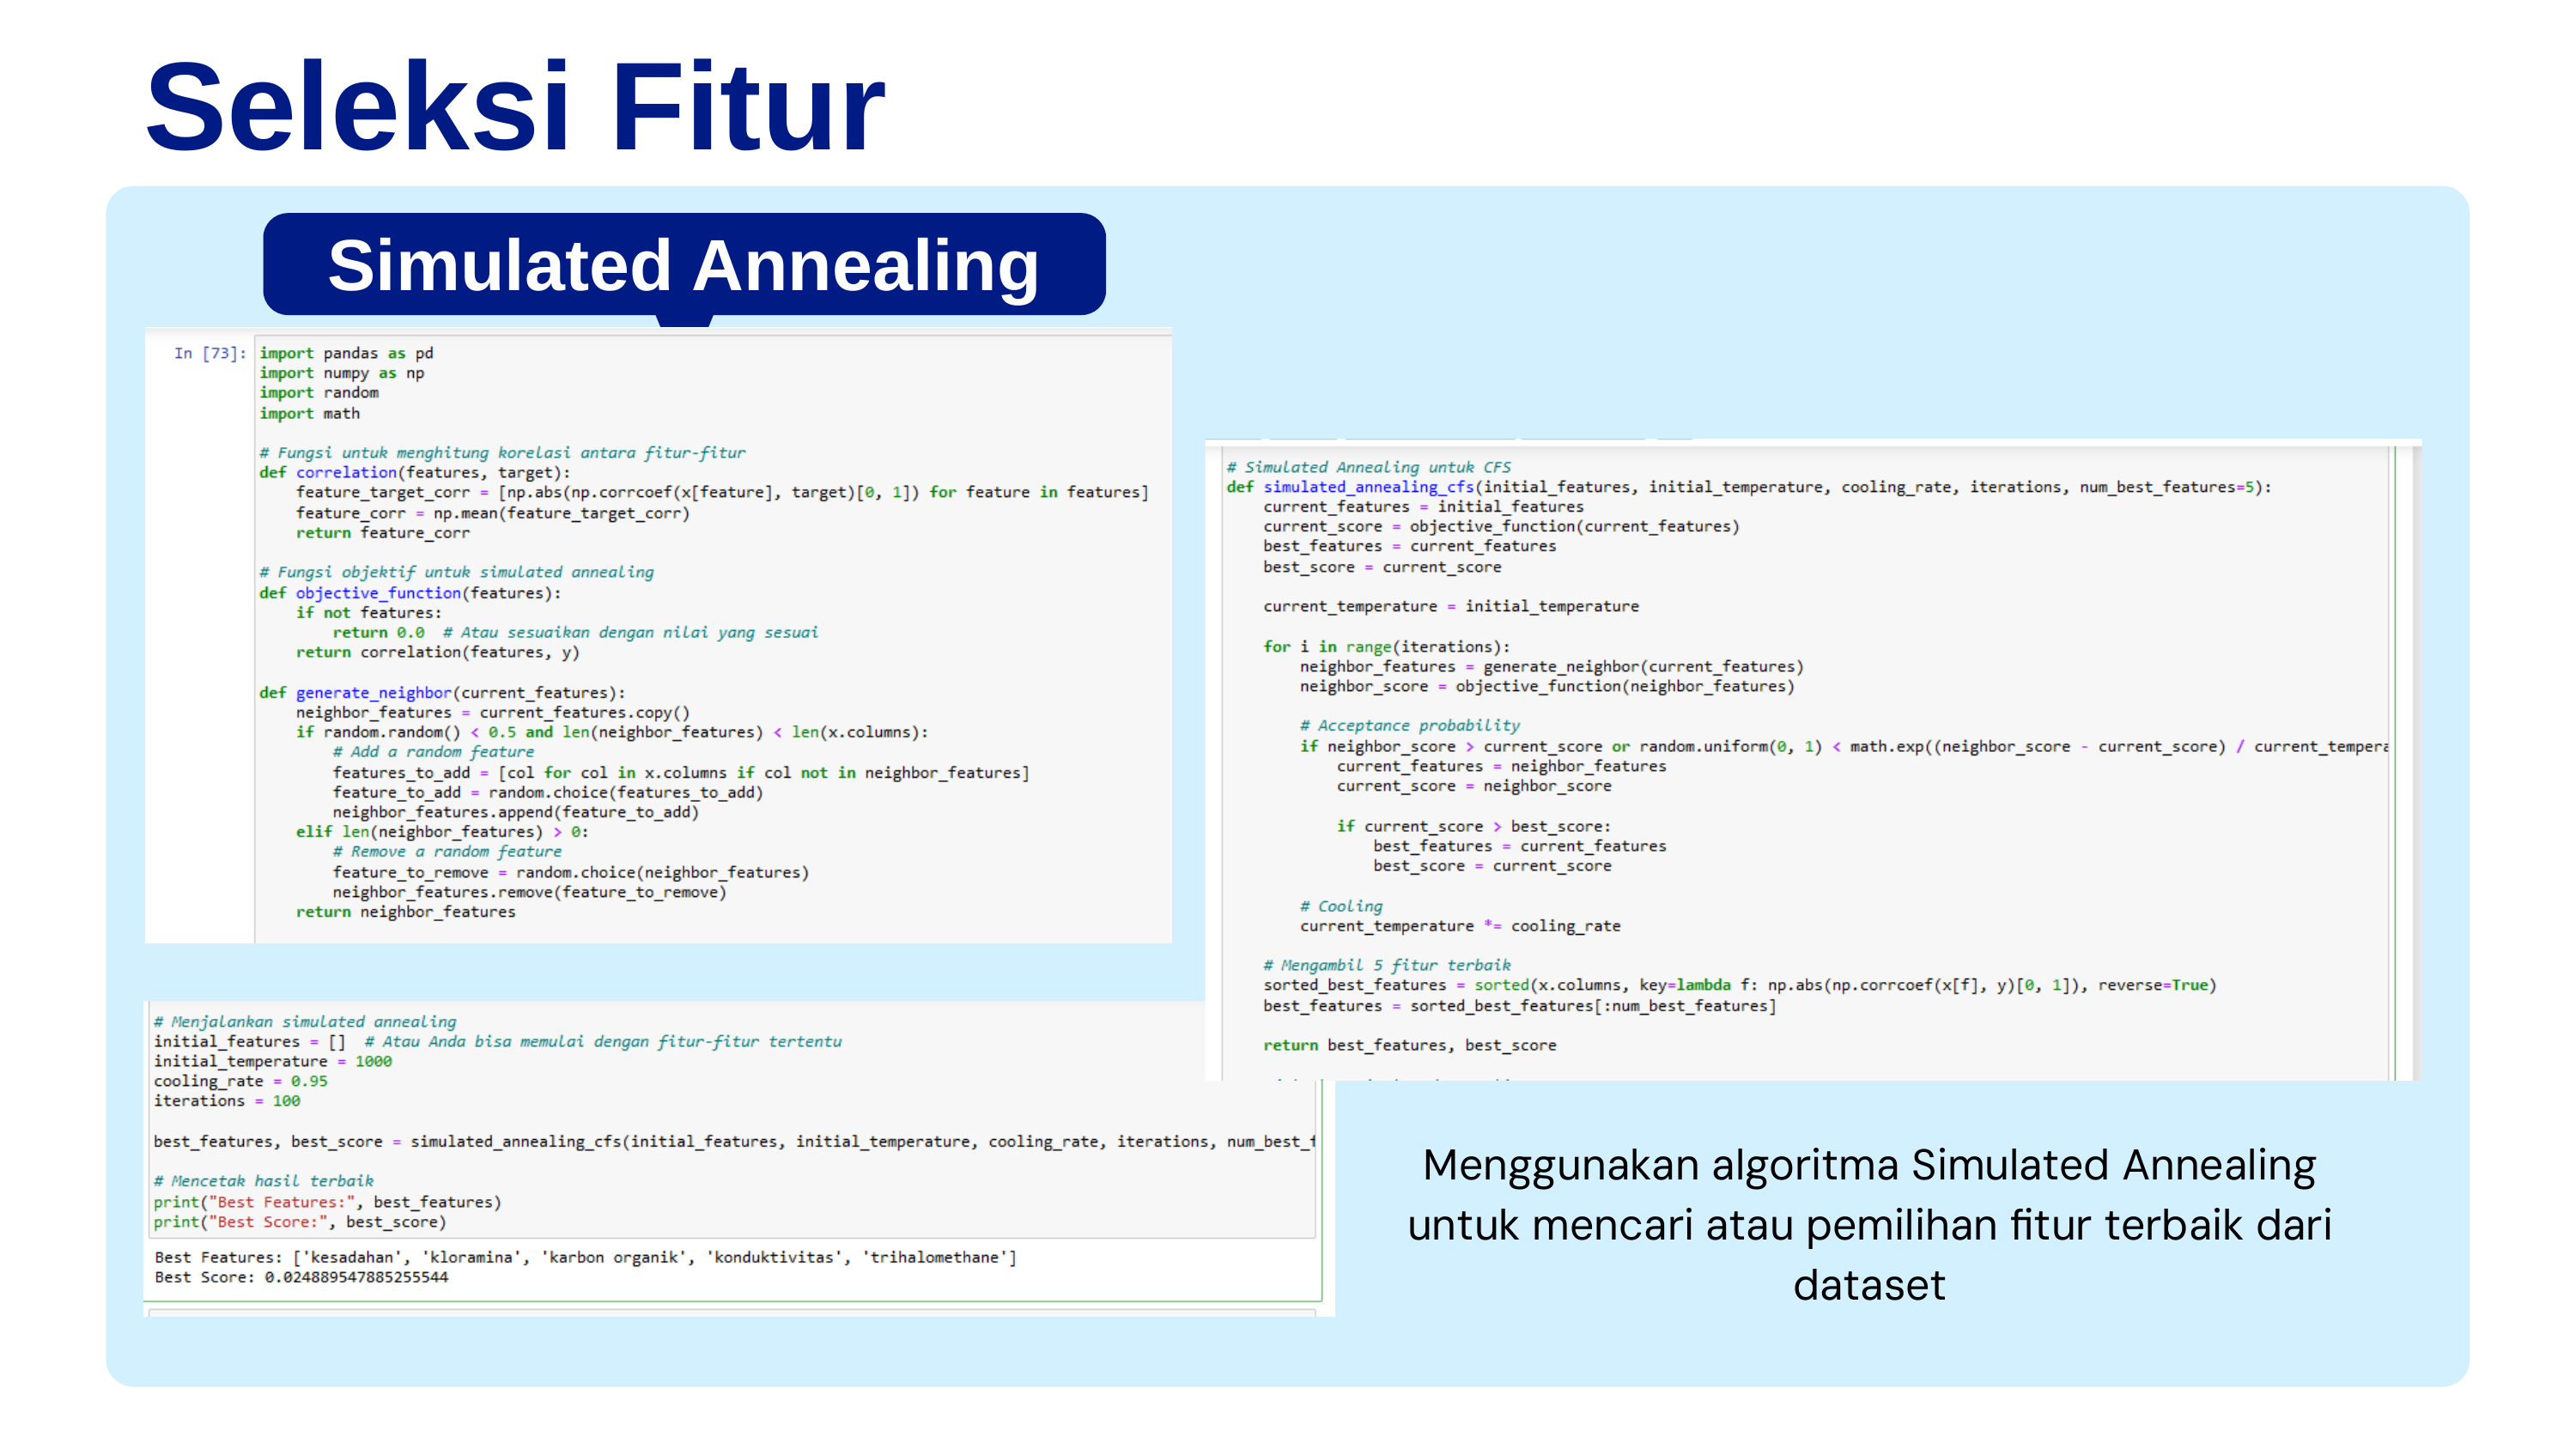

Seleksi Fitur
Simulated Annealing

Menggunakan algoritma Simulated Annealing untuk mencari atau pemilihan fitur terbaik dari dataset